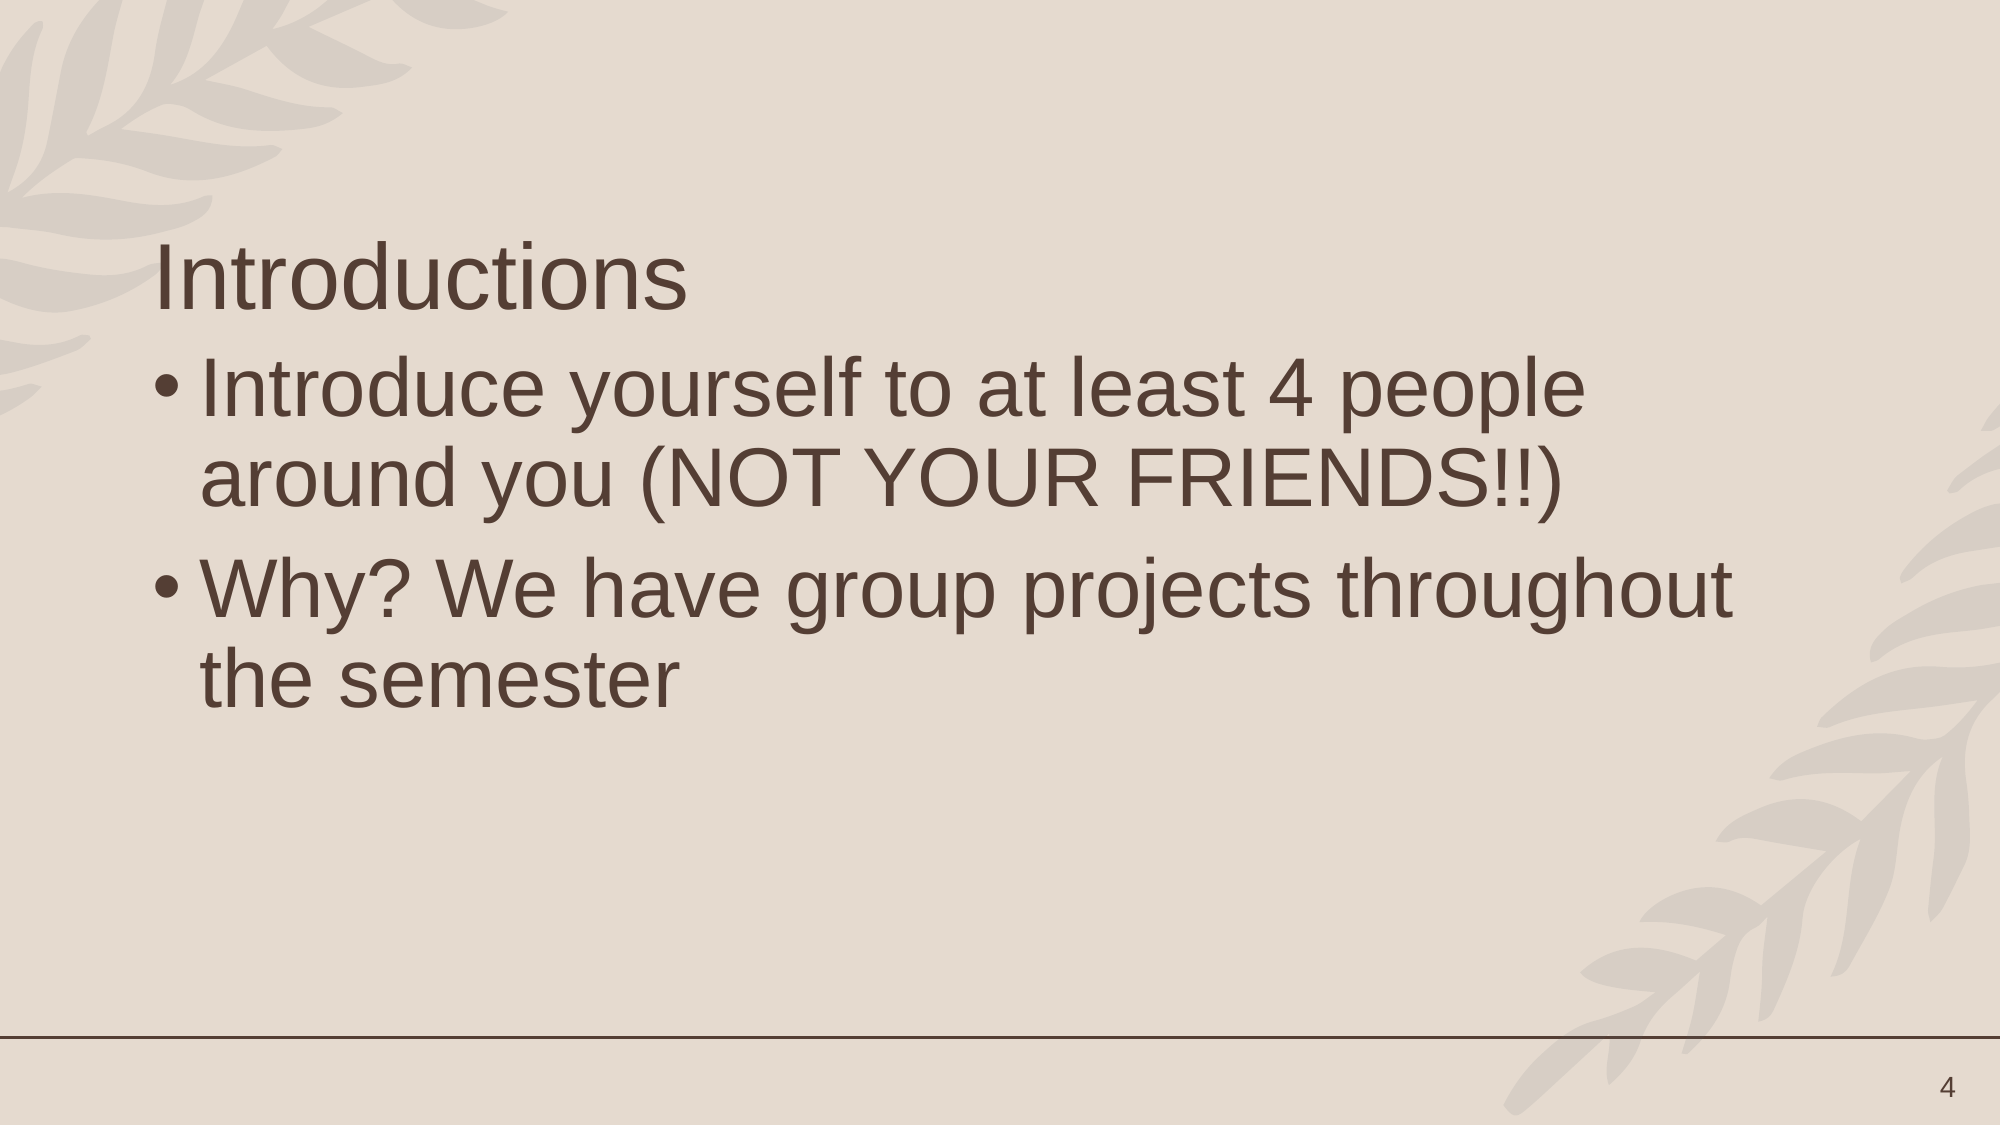

# Introductions
Introduce yourself to at least 4 people around you (NOT YOUR FRIENDS!!)
Why? We have group projects throughout the semester

4